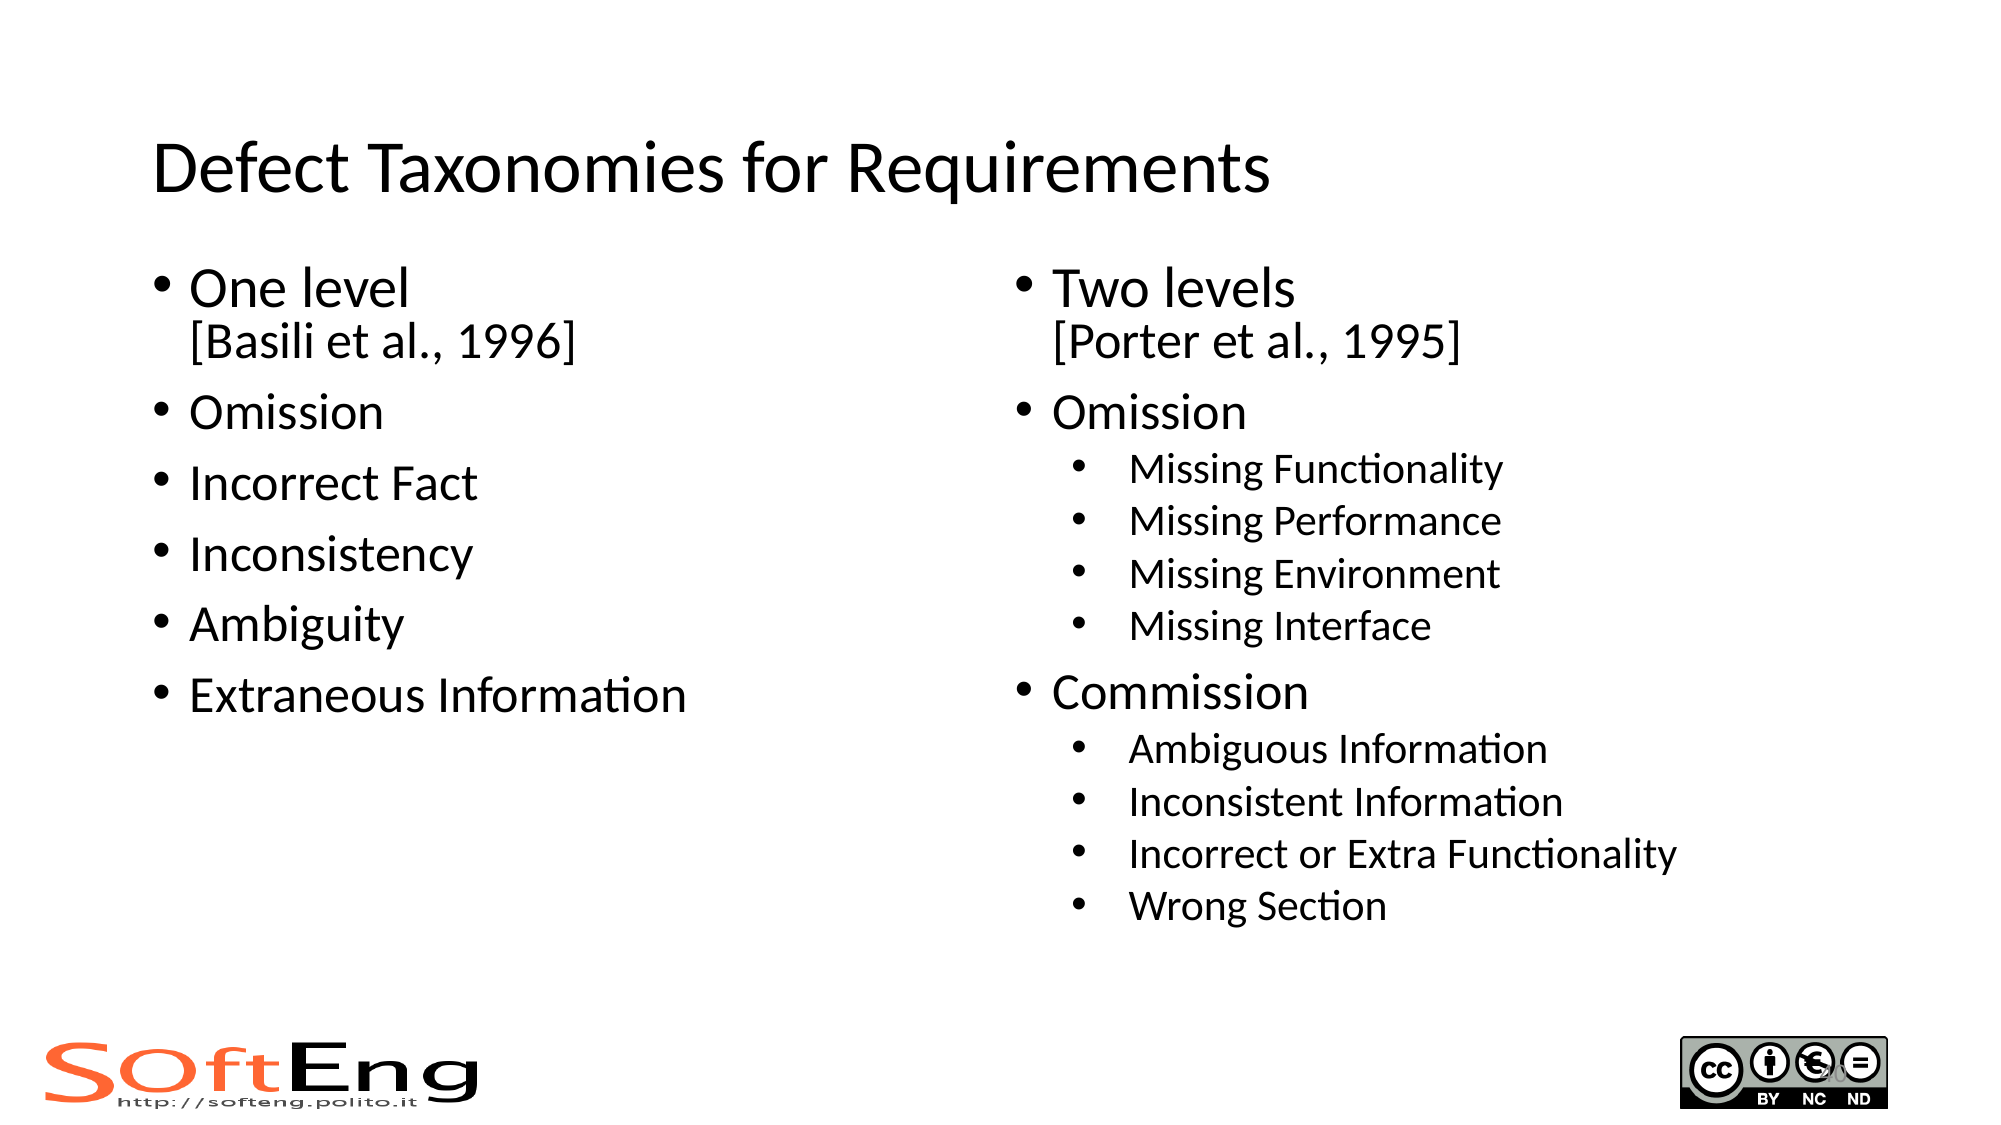

# Defect Taxonomies for Requirements
One level
[Basili et al., 1996]
Omission
Incorrect Fact
Inconsistency
Ambiguity
Extraneous Information
Two levels
[Porter et al., 1995]
Omission
Missing Functionality
Missing Performance
Missing Environment
Missing Interface
Commission
Ambiguous Information
Inconsistent Information
Incorrect or Extra Functionality
Wrong Section

40